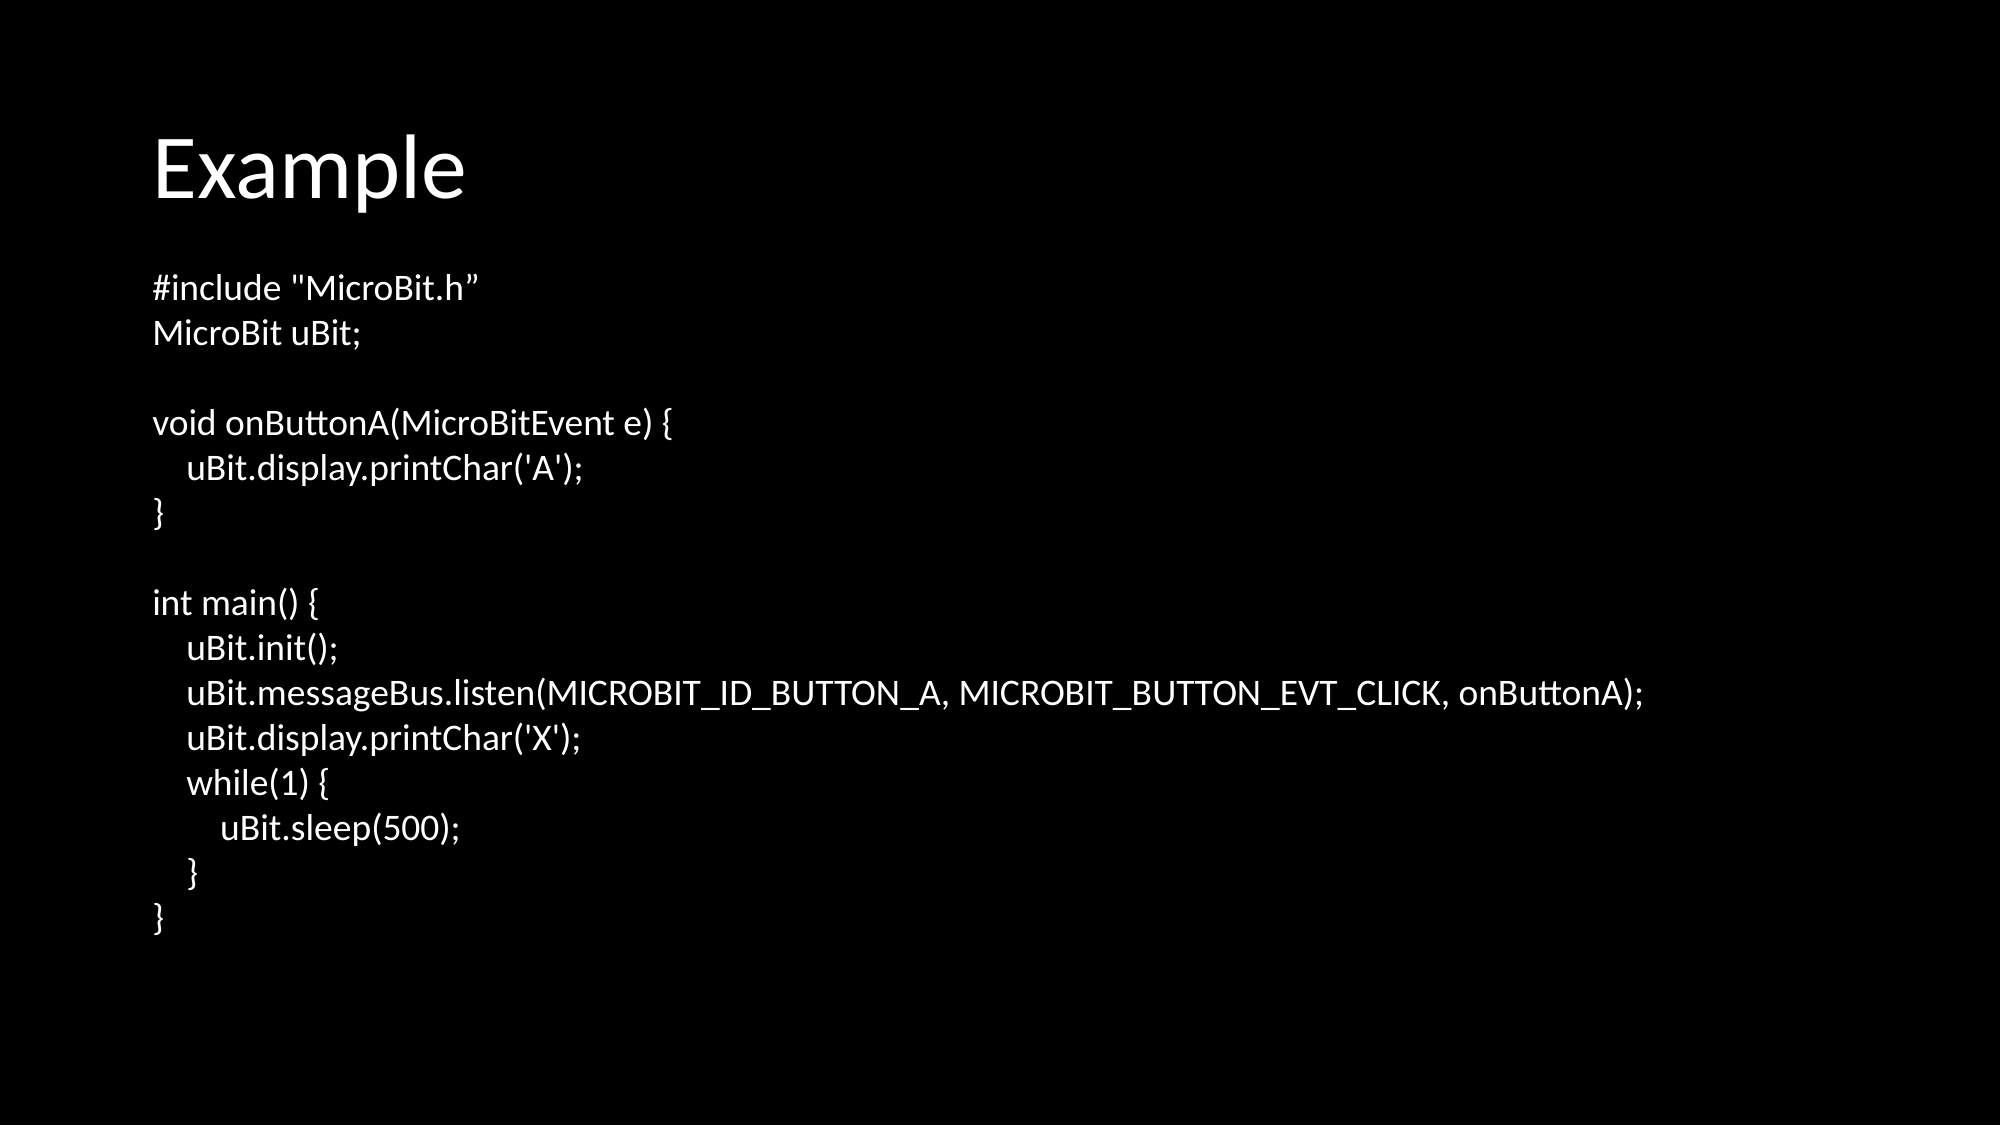

# Example
#include "MicroBit.h”
MicroBit uBit;

void onButtonA(MicroBitEvent e) {
    uBit.display.printChar('A');
}

int main() {
    uBit.init();
    uBit.messageBus.listen(MICROBIT_ID_BUTTON_A, MICROBIT_BUTTON_EVT_CLICK, onButtonA);
    uBit.display.printChar('X');
    while(1) {
        uBit.sleep(500);
    }
}